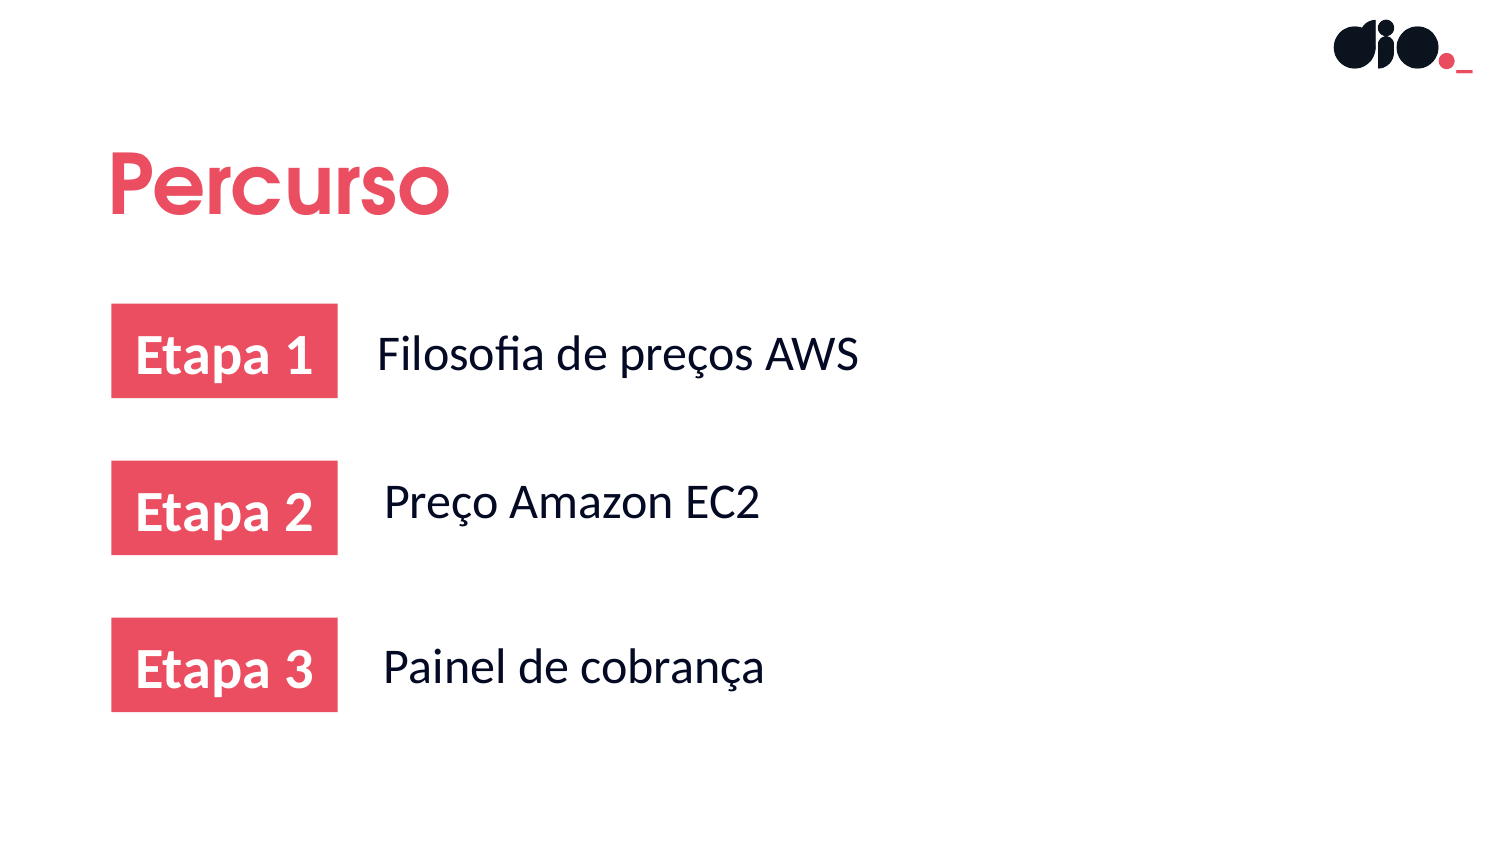

Percurso
Etapa 1
Filosofia de preços AWS
Etapa 2
Preço Amazon EC2

Etapa 3
Painel de cobrança